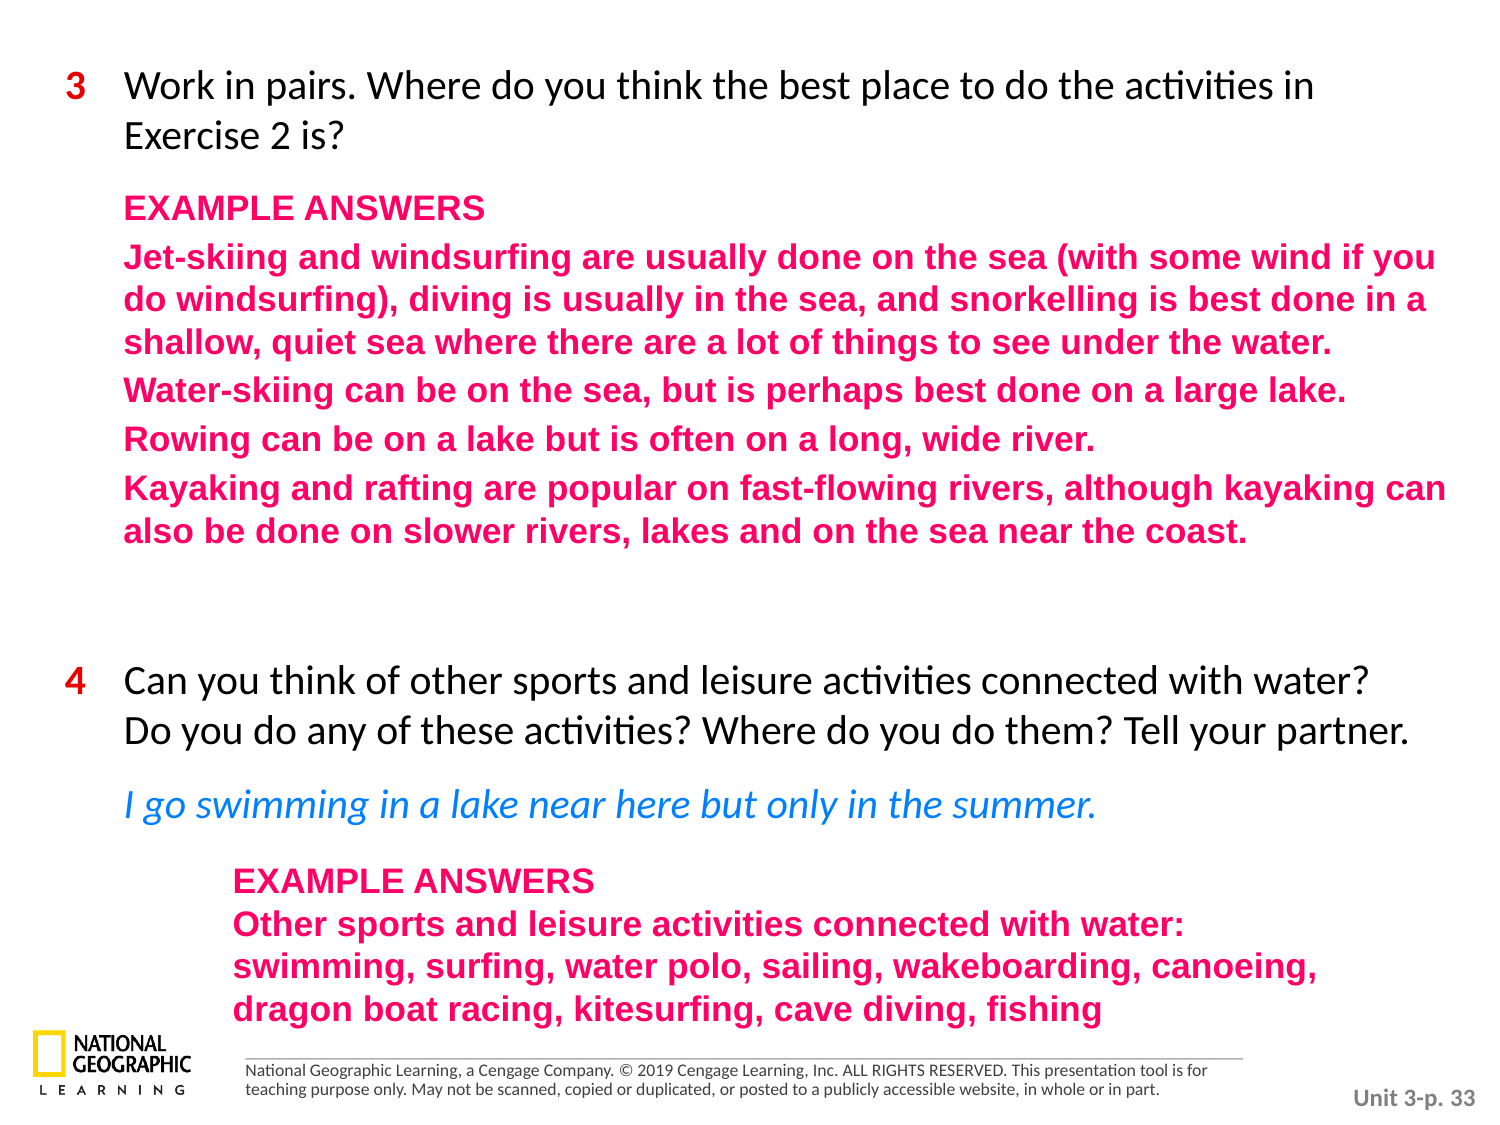

3 	Work in pairs. Where do you think the best place to do the activities in Exercise 2 is?
EXAMPLE ANSWERS
Jet-skiing and windsurfing are usually done on the sea (with some wind if you do windsurfing), diving is usually in the sea, and snorkelling is best done in a shallow, quiet sea where there are a lot of things to see under the water.
Water-skiing can be on the sea, but is perhaps best done on a large lake.
Rowing can be on a lake but is often on a long, wide river.
Kayaking and rafting are popular on fast-flowing rivers, although kayaking can also be done on slower rivers, lakes and on the sea near the coast.
4 	Can you think of other sports and leisure activities connected with water? Do you do any of these activities? Where do you do them? Tell your partner.
I go swimming in a lake near here but only in the summer.
EXAMPLE ANSWERS
Other sports and leisure activities connected with water:
swimming, surfing, water polo, sailing, wakeboarding, canoeing, dragon boat racing, kitesurfing, cave diving, fishing
Unit 3-p. 33